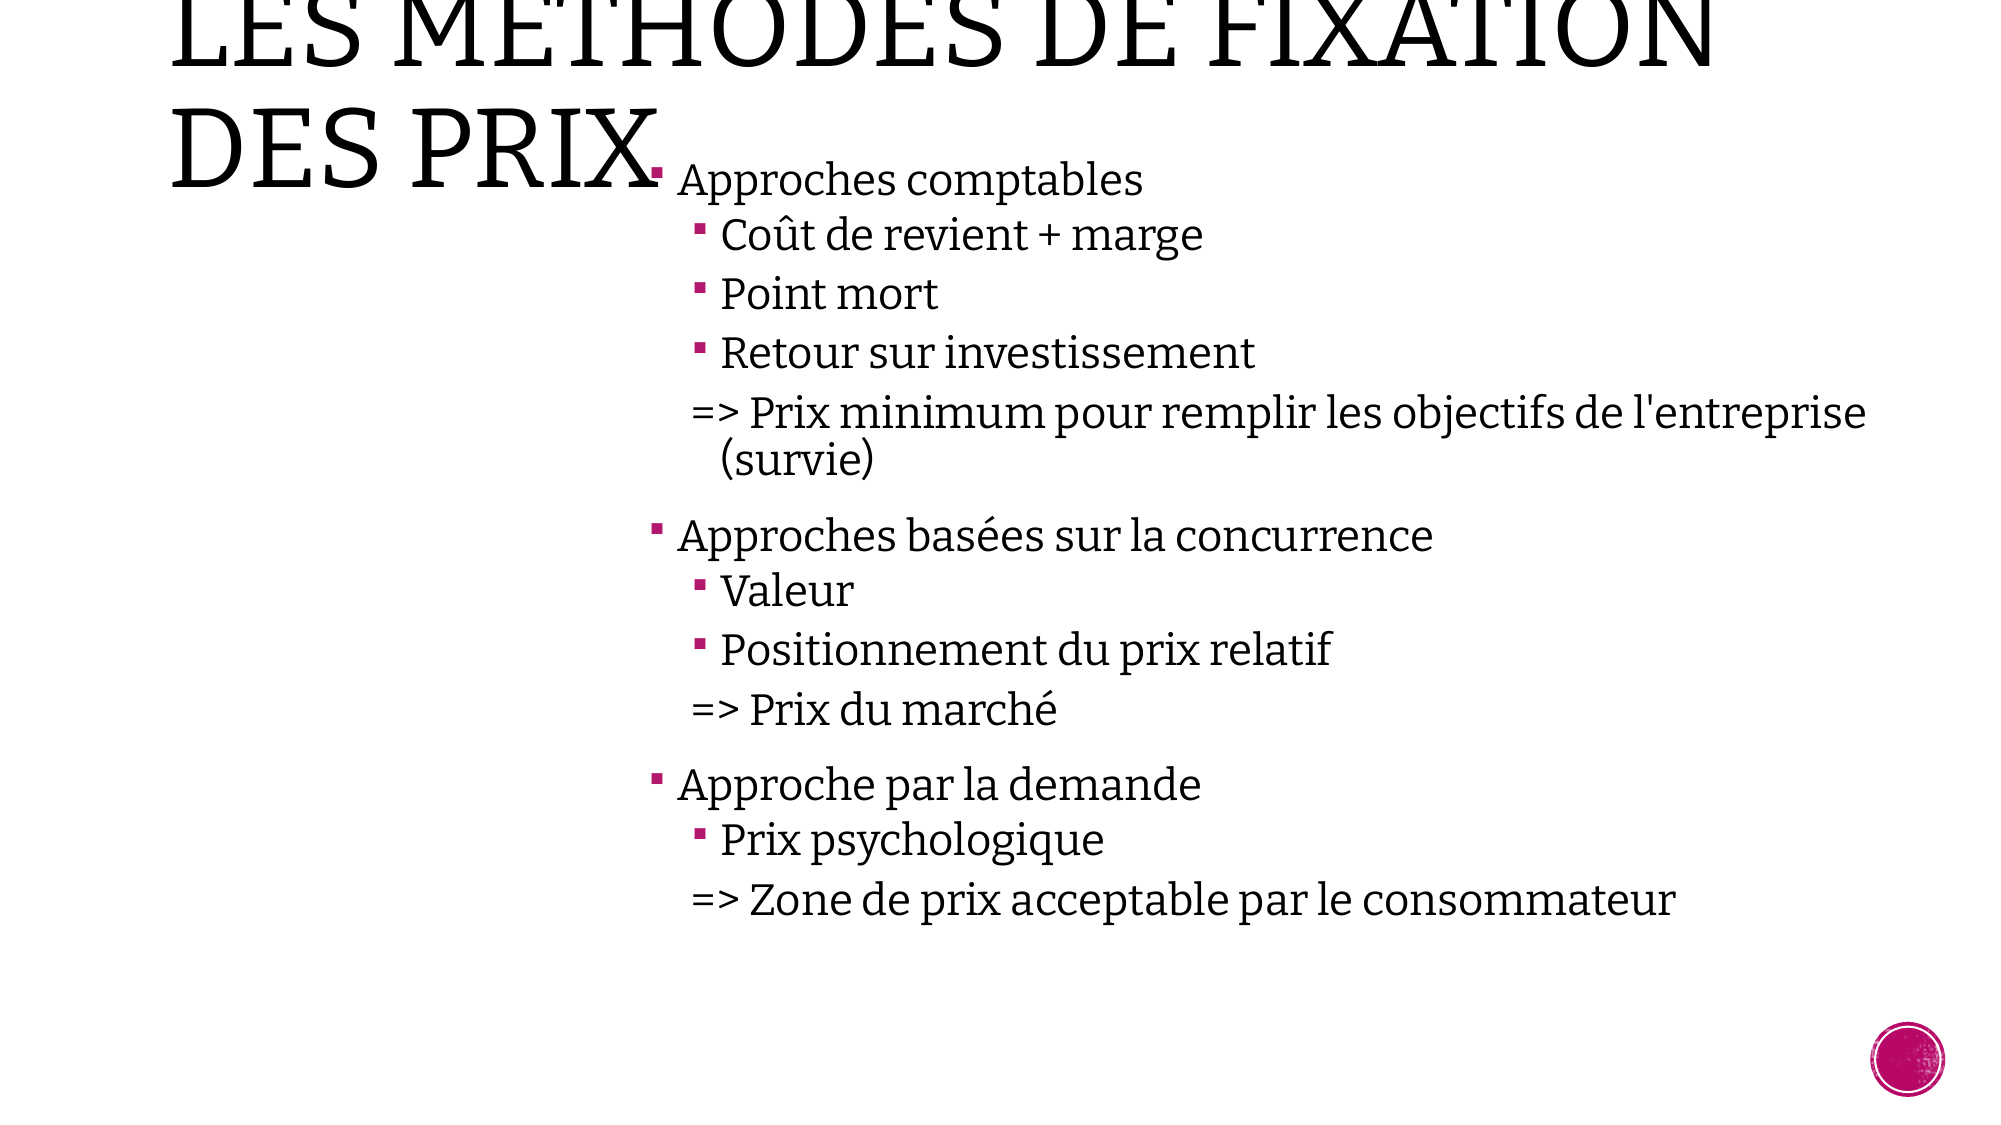

# Les méthodes de fixation des prix
Approches comptables
Coût de revient + marge
Point mort
Retour sur investissement
=> Prix minimum pour remplir les objectifs de l'entreprise (survie)
Approches basées sur la concurrence
Valeur
Positionnement du prix relatif
=> Prix du marché
Approche par la demande
Prix psychologique
=> Zone de prix acceptable par le consommateur